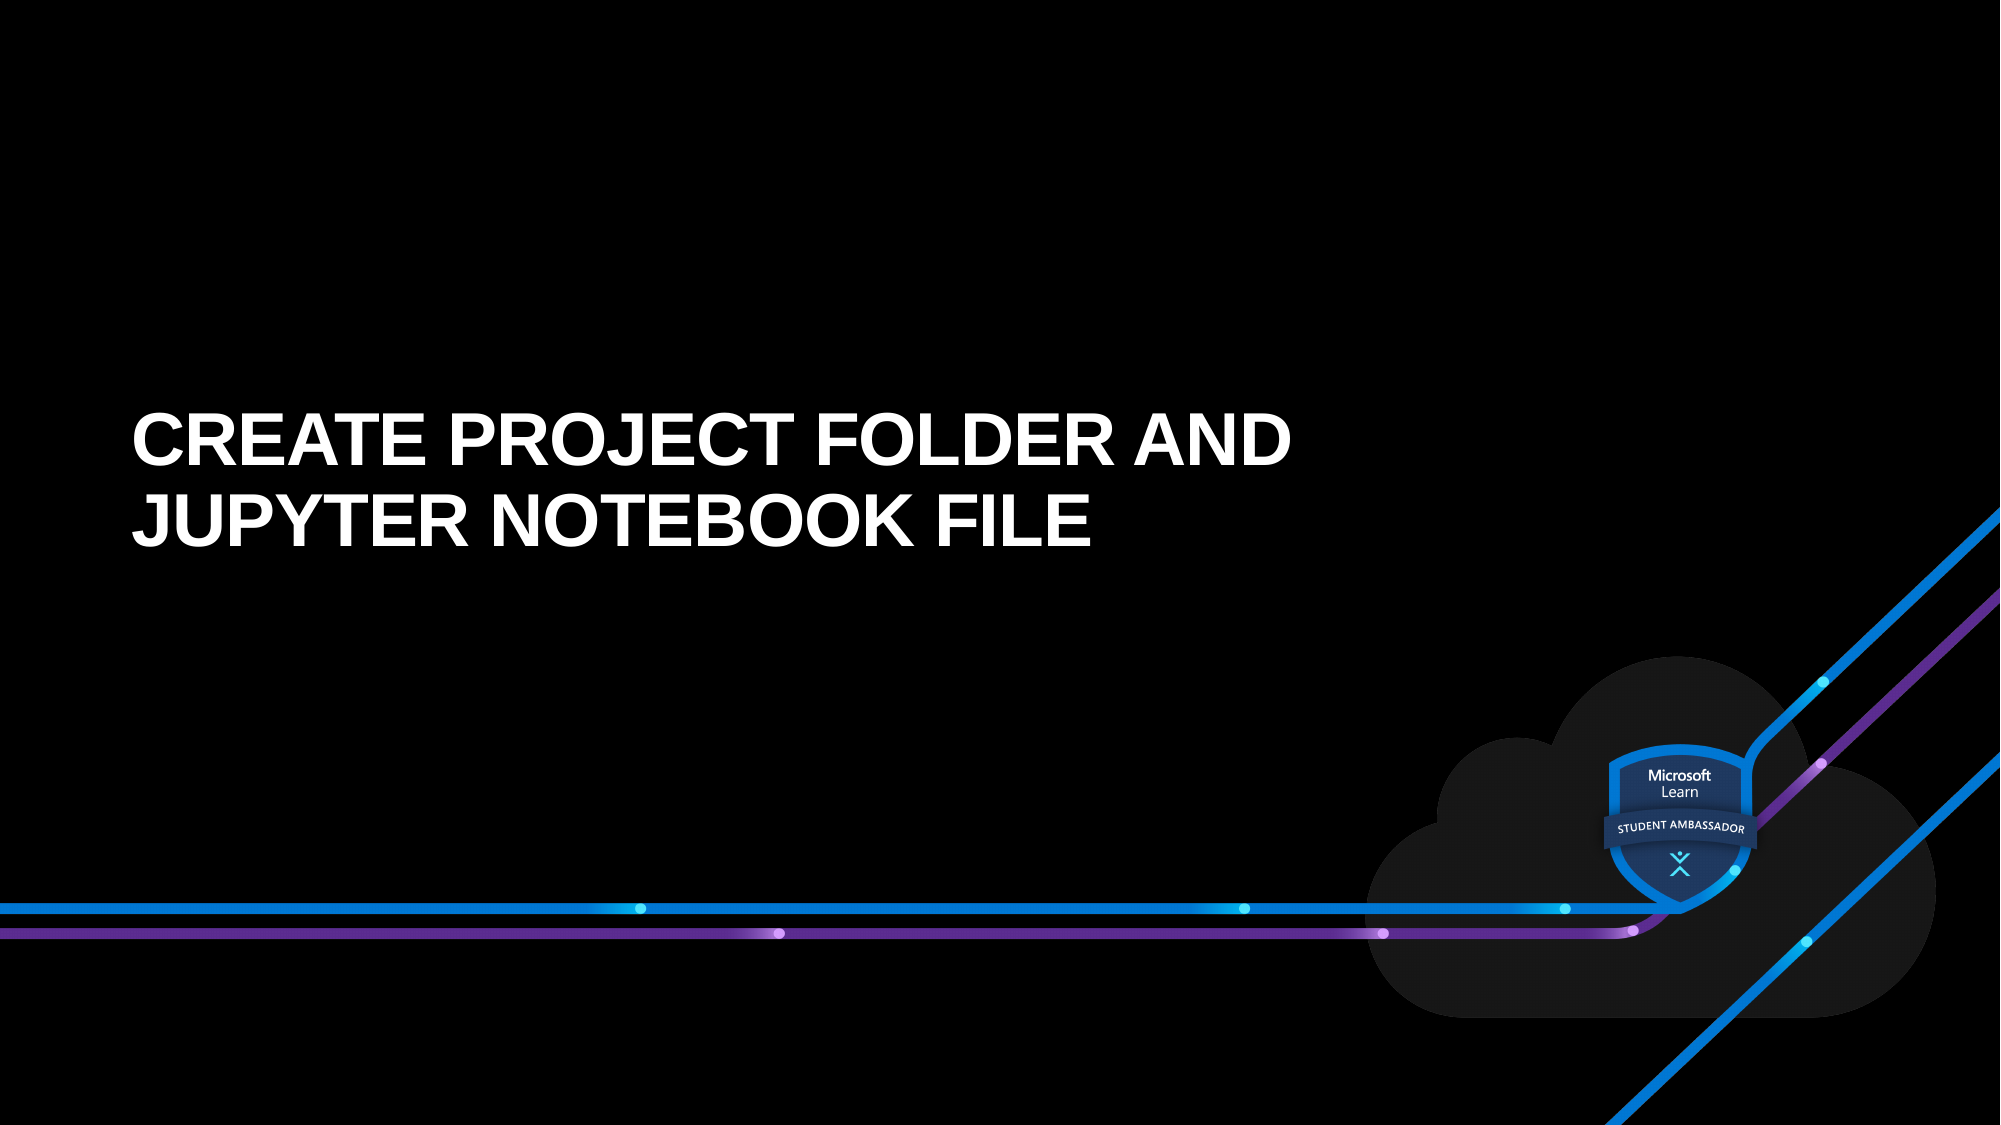

# Create project folder and Jupyter Notebook file